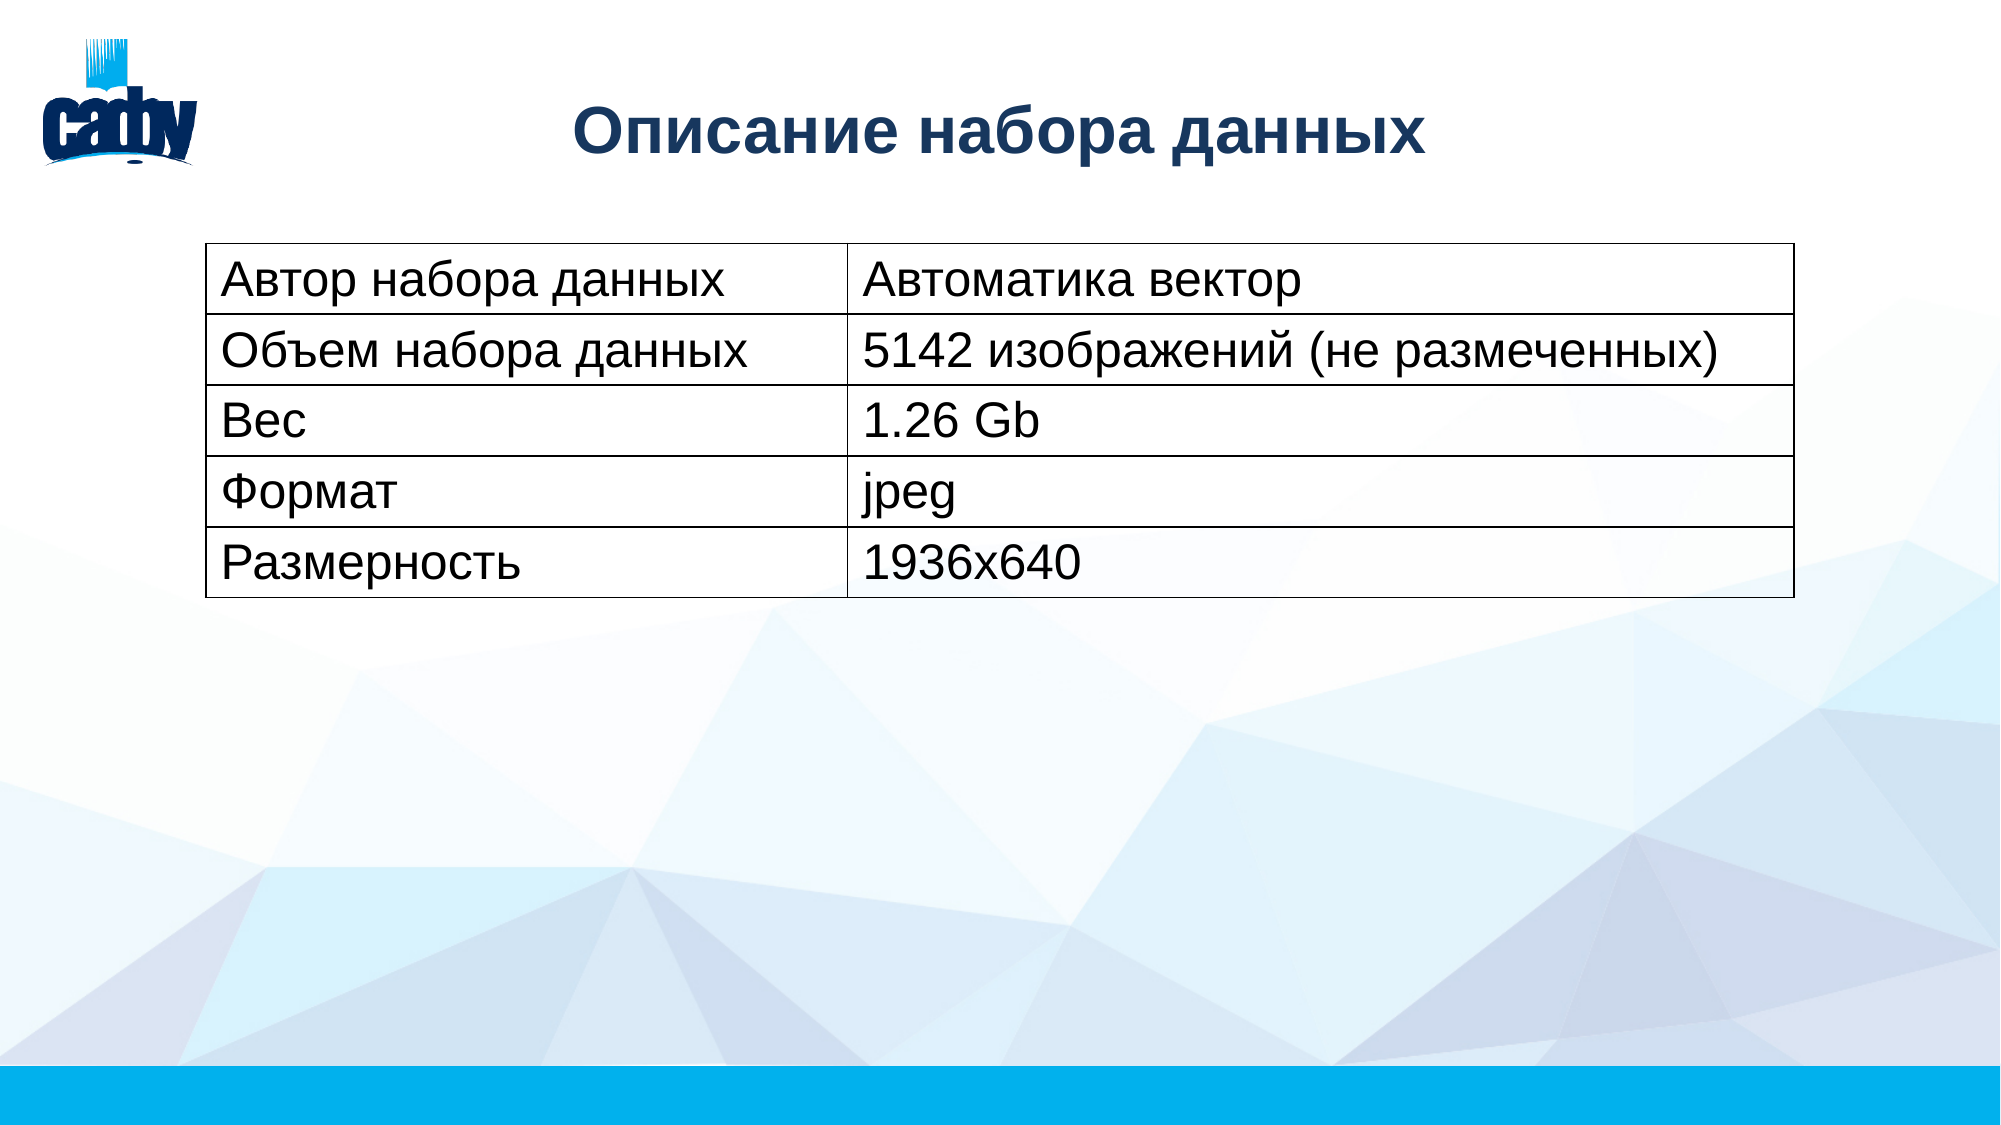

# Описание набора данных
| Автор набора данных | Автоматика вектор |
| --- | --- |
| Объем набора данных | 5142 изображений (не размеченных) |
| Вес | 1.26 Gb |
| Формат | jpeg |
| Размерность | 1936x640 |